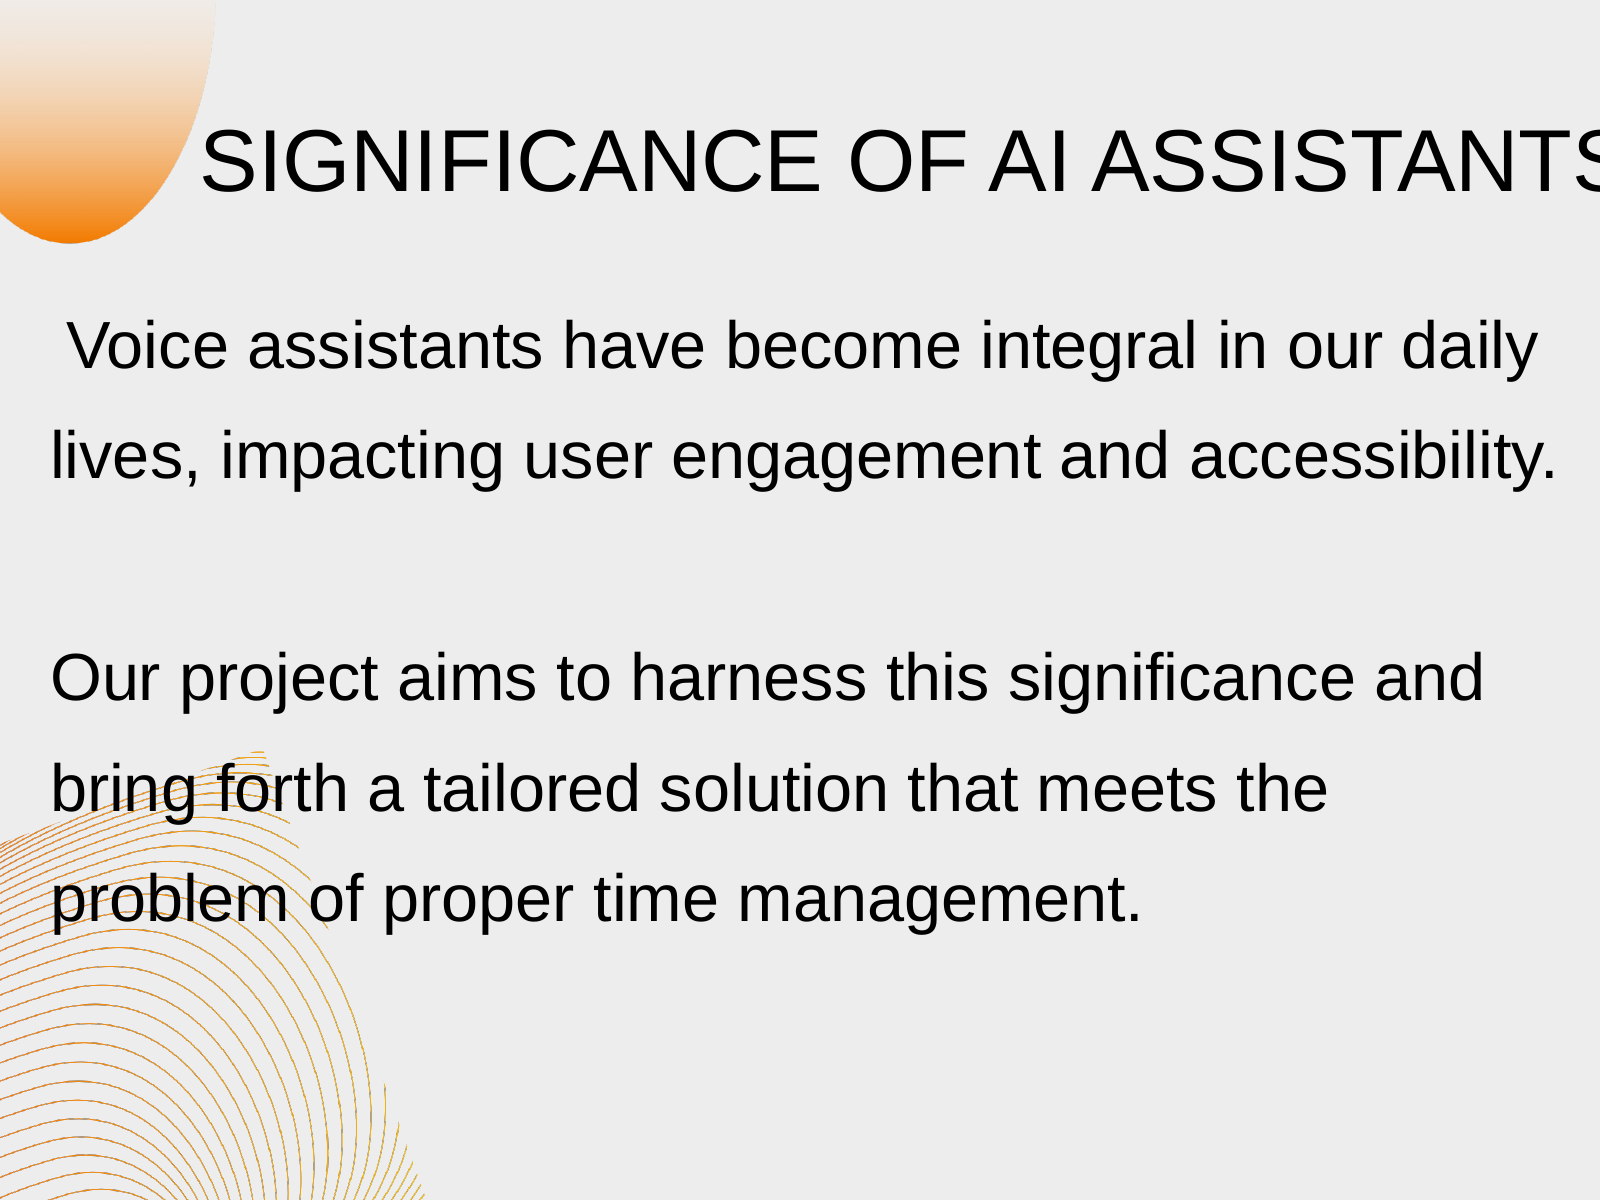

SIGNIFICANCE OF AI ASSISTANTS

 Voice assistants have become integral in our daily lives, impacting user engagement and accessibility.

Our project aims to harness this significance and bring forth a tailored solution that meets the problem of proper time management.